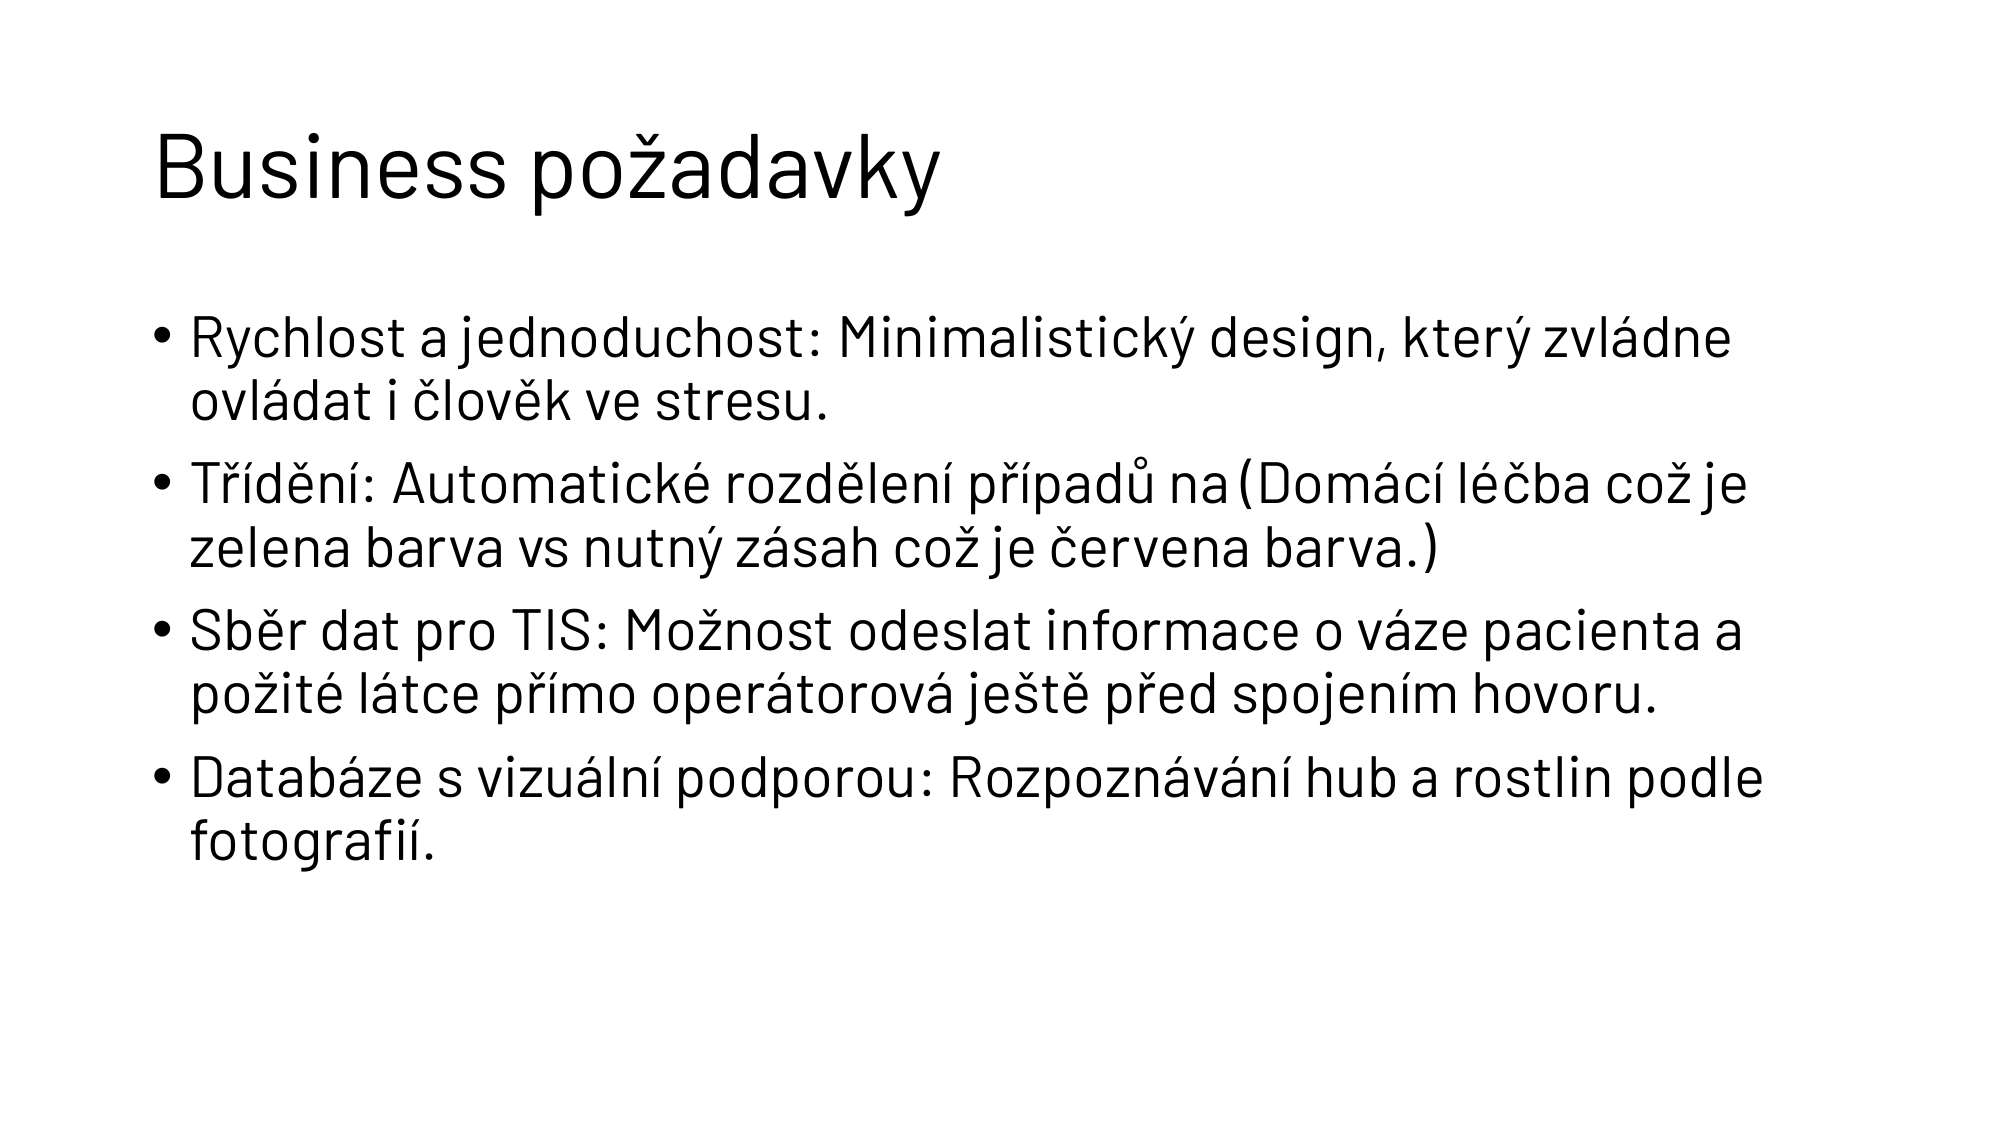

# Business požadavky
Rychlost a jednoduchost: Minimalistický design, který zvládne ovládat i člověk ve stresu.
Třídění: Automatické rozdělení případů na (Domácí léčba což je zelena barva vs nutný zásah což je červena barva.)
Sběr dat pro TIS: Možnost odeslat informace o váze pacienta a požité látce přímo operátorová ještě před spojením hovoru.
Databáze s vizuální podporou: Rozpoznávání hub a rostlin podle fotografií.